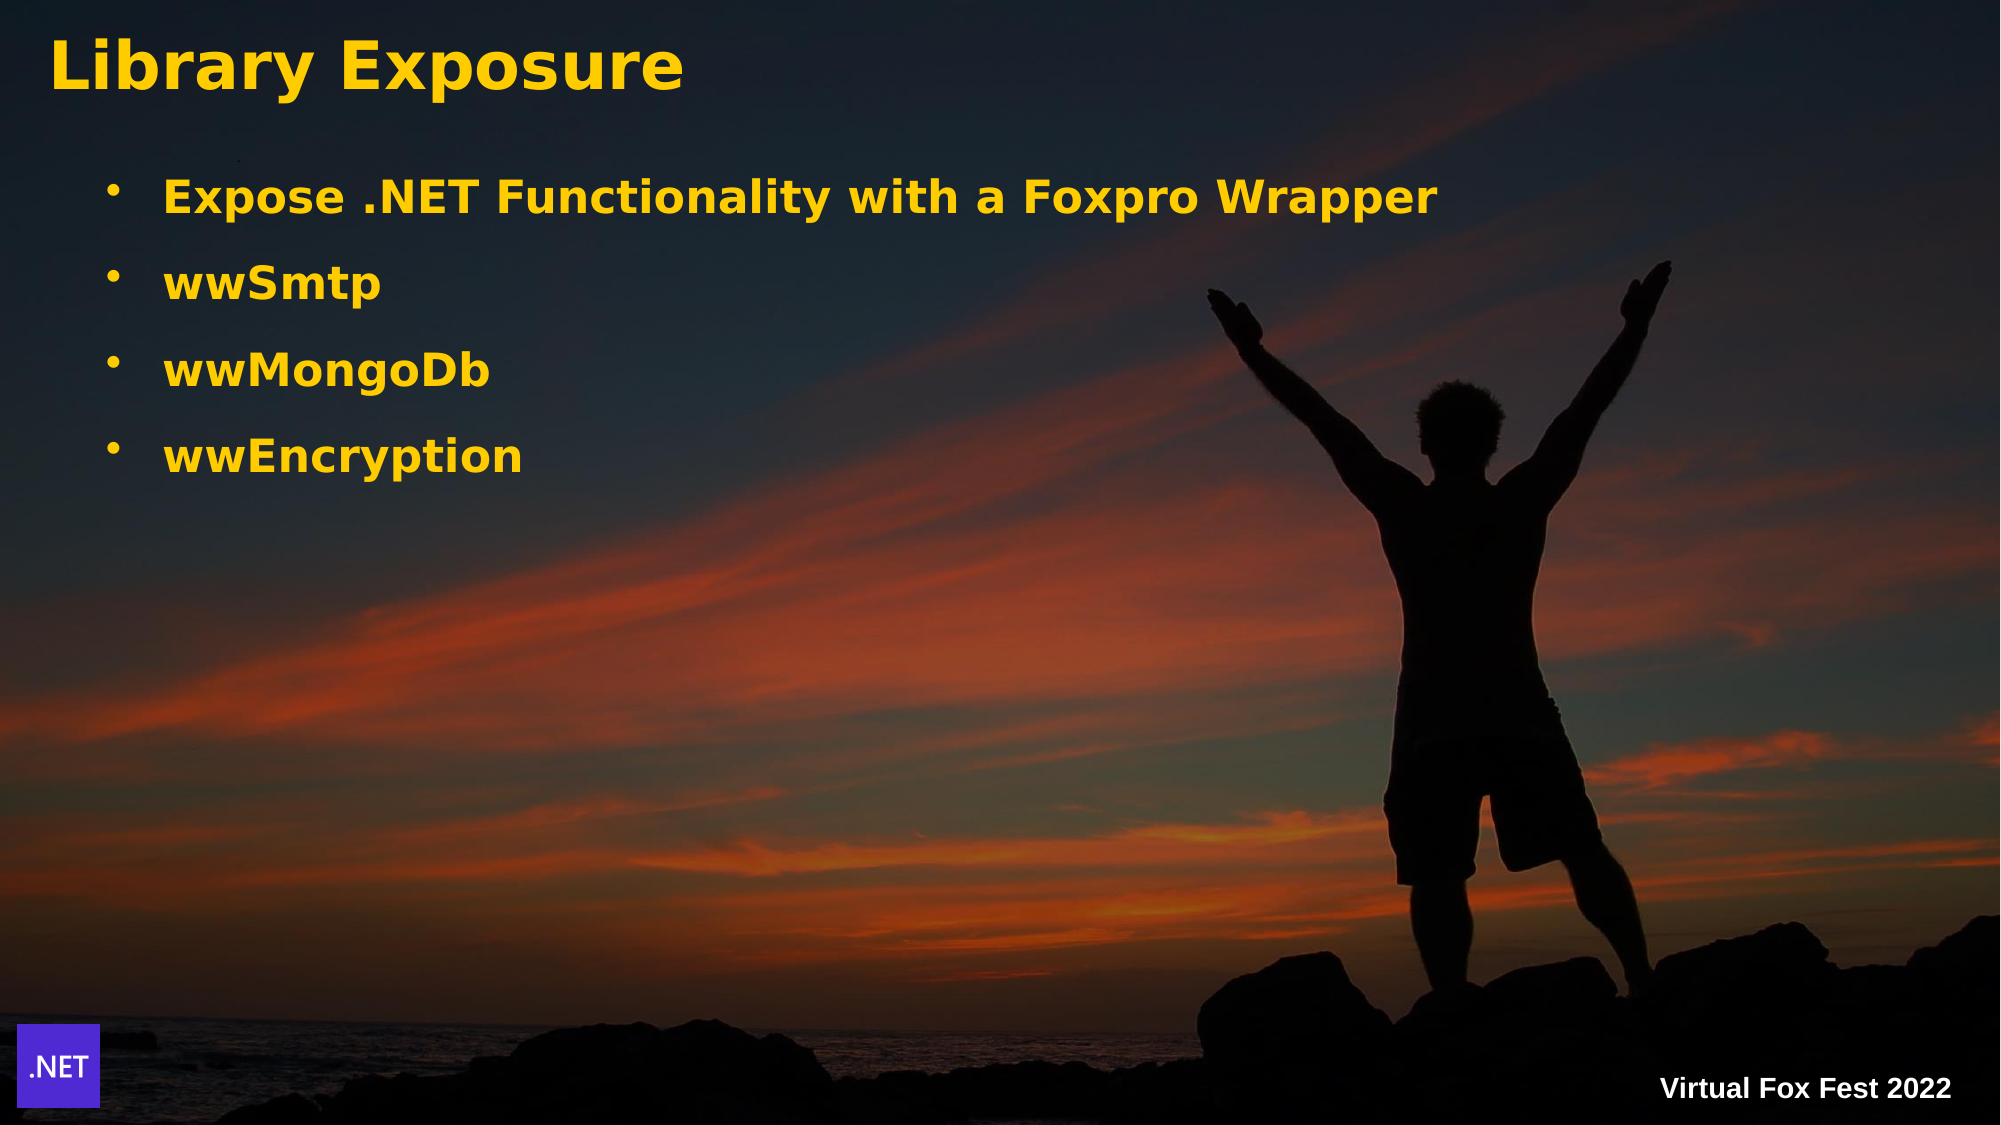

# Library Exposure
Expose .NET Functionality with a Foxpro Wrapper
wwSmtp
wwMongoDb
wwEncryption